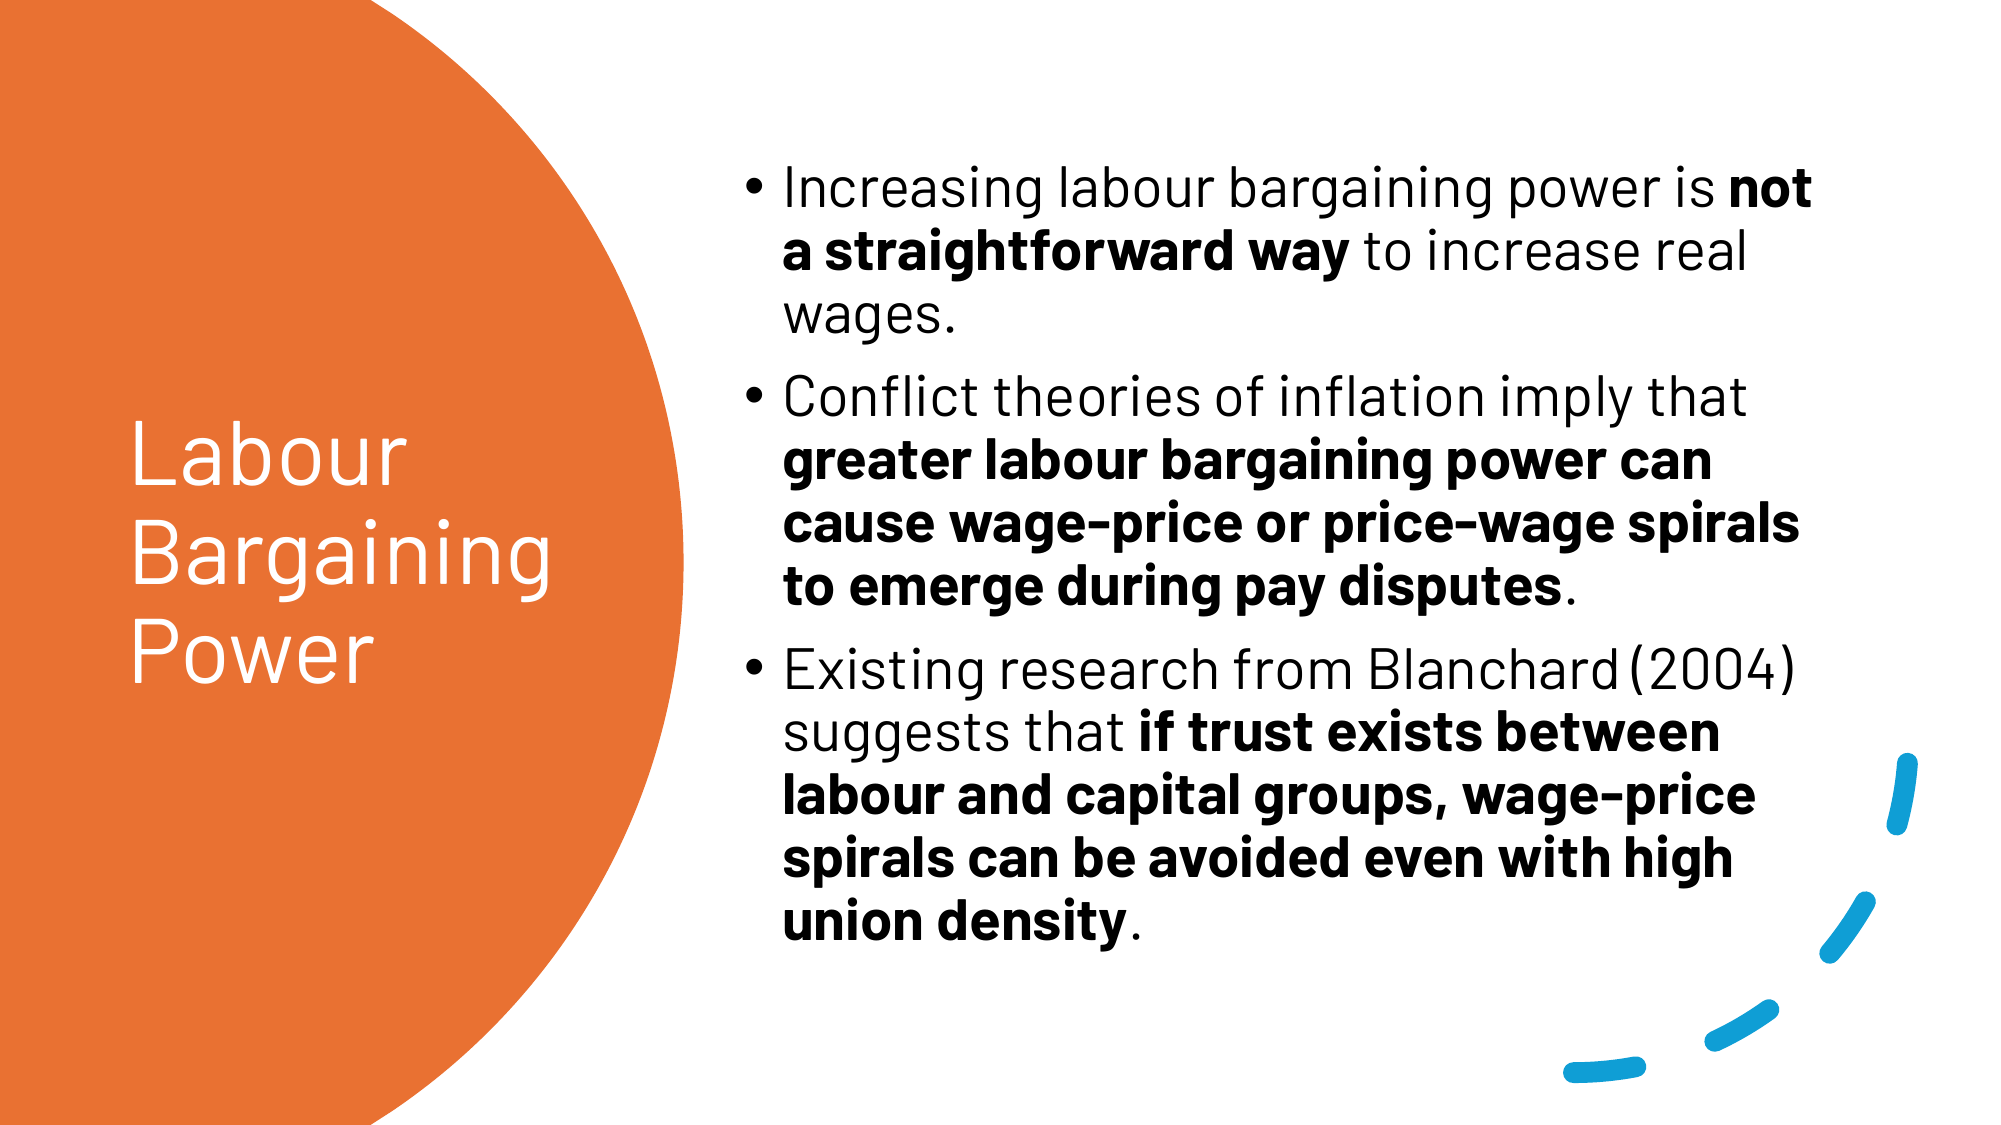

Increasing labour bargaining power is not a straightforward way to increase real wages.
Conflict theories of inflation imply that greater labour bargaining power can cause wage-price or price-wage spirals to emerge during pay disputes.
Existing research from Blanchard (2004) suggests that if trust exists between labour and capital groups, wage-price spirals can be avoided even with high union density.
# Labour Bargaining Power